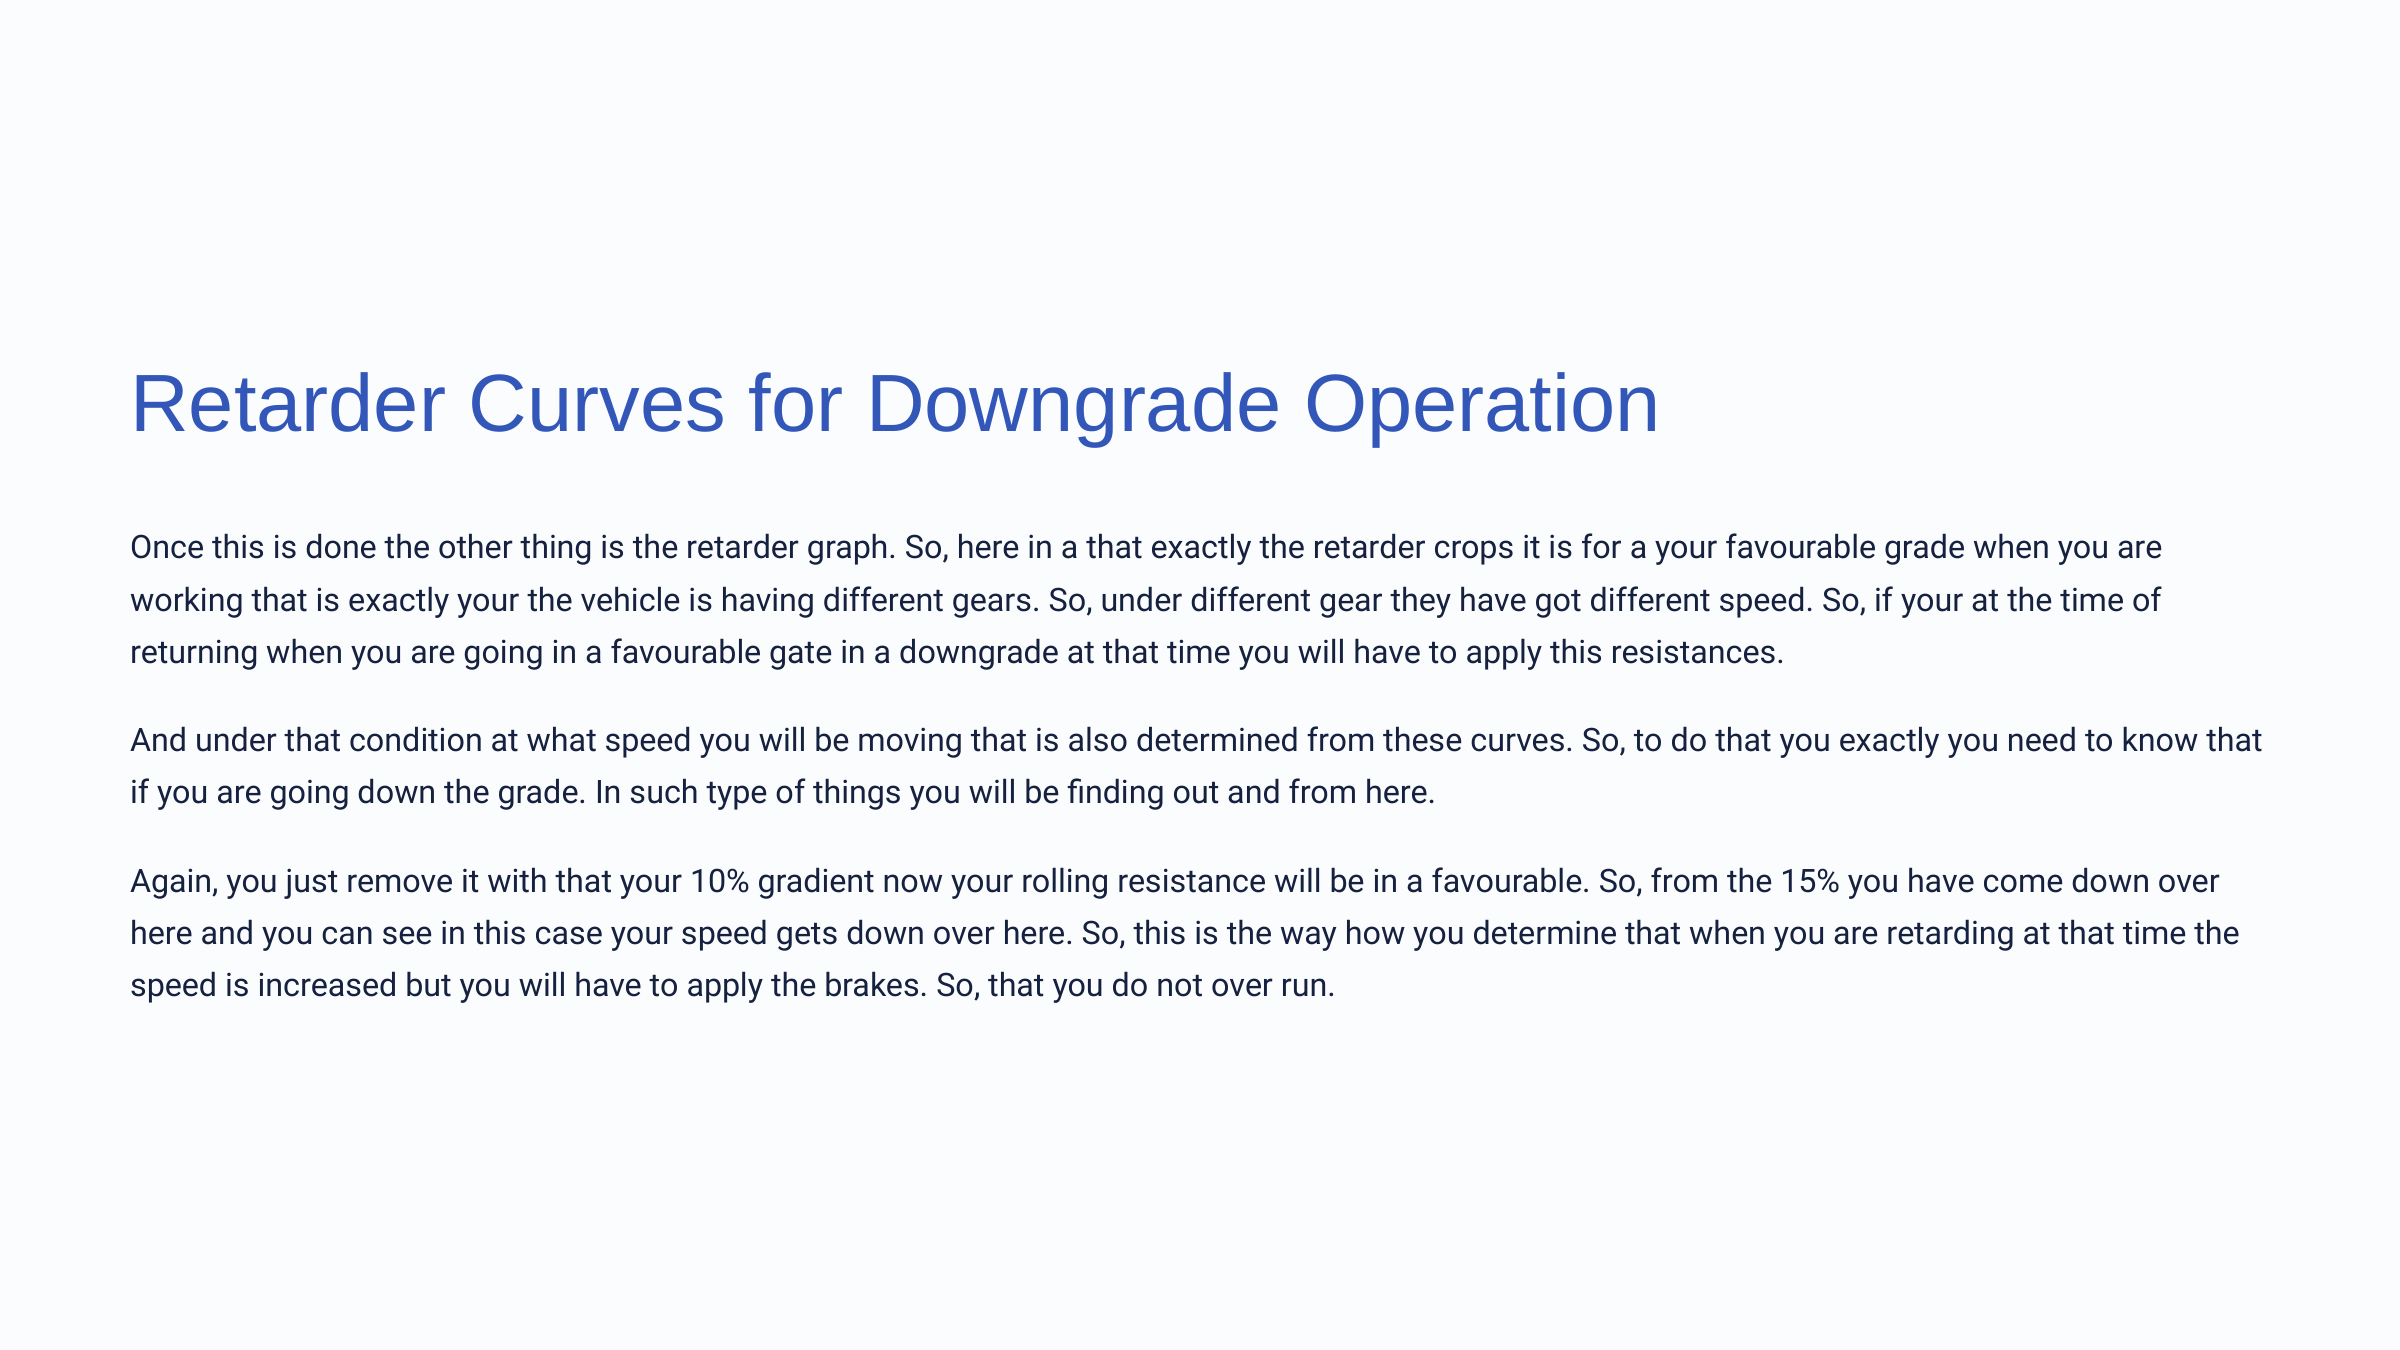

Retarder Curves for Downgrade Operation
Once this is done the other thing is the retarder graph. So, here in a that exactly the retarder crops it is for a your favourable grade when you are working that is exactly your the vehicle is having different gears. So, under different gear they have got different speed. So, if your at the time of returning when you are going in a favourable gate in a downgrade at that time you will have to apply this resistances.
And under that condition at what speed you will be moving that is also determined from these curves. So, to do that you exactly you need to know that if you are going down the grade. In such type of things you will be finding out and from here.
Again, you just remove it with that your 10% gradient now your rolling resistance will be in a favourable. So, from the 15% you have come down over here and you can see in this case your speed gets down over here. So, this is the way how you determine that when you are retarding at that time the speed is increased but you will have to apply the brakes. So, that you do not over run.